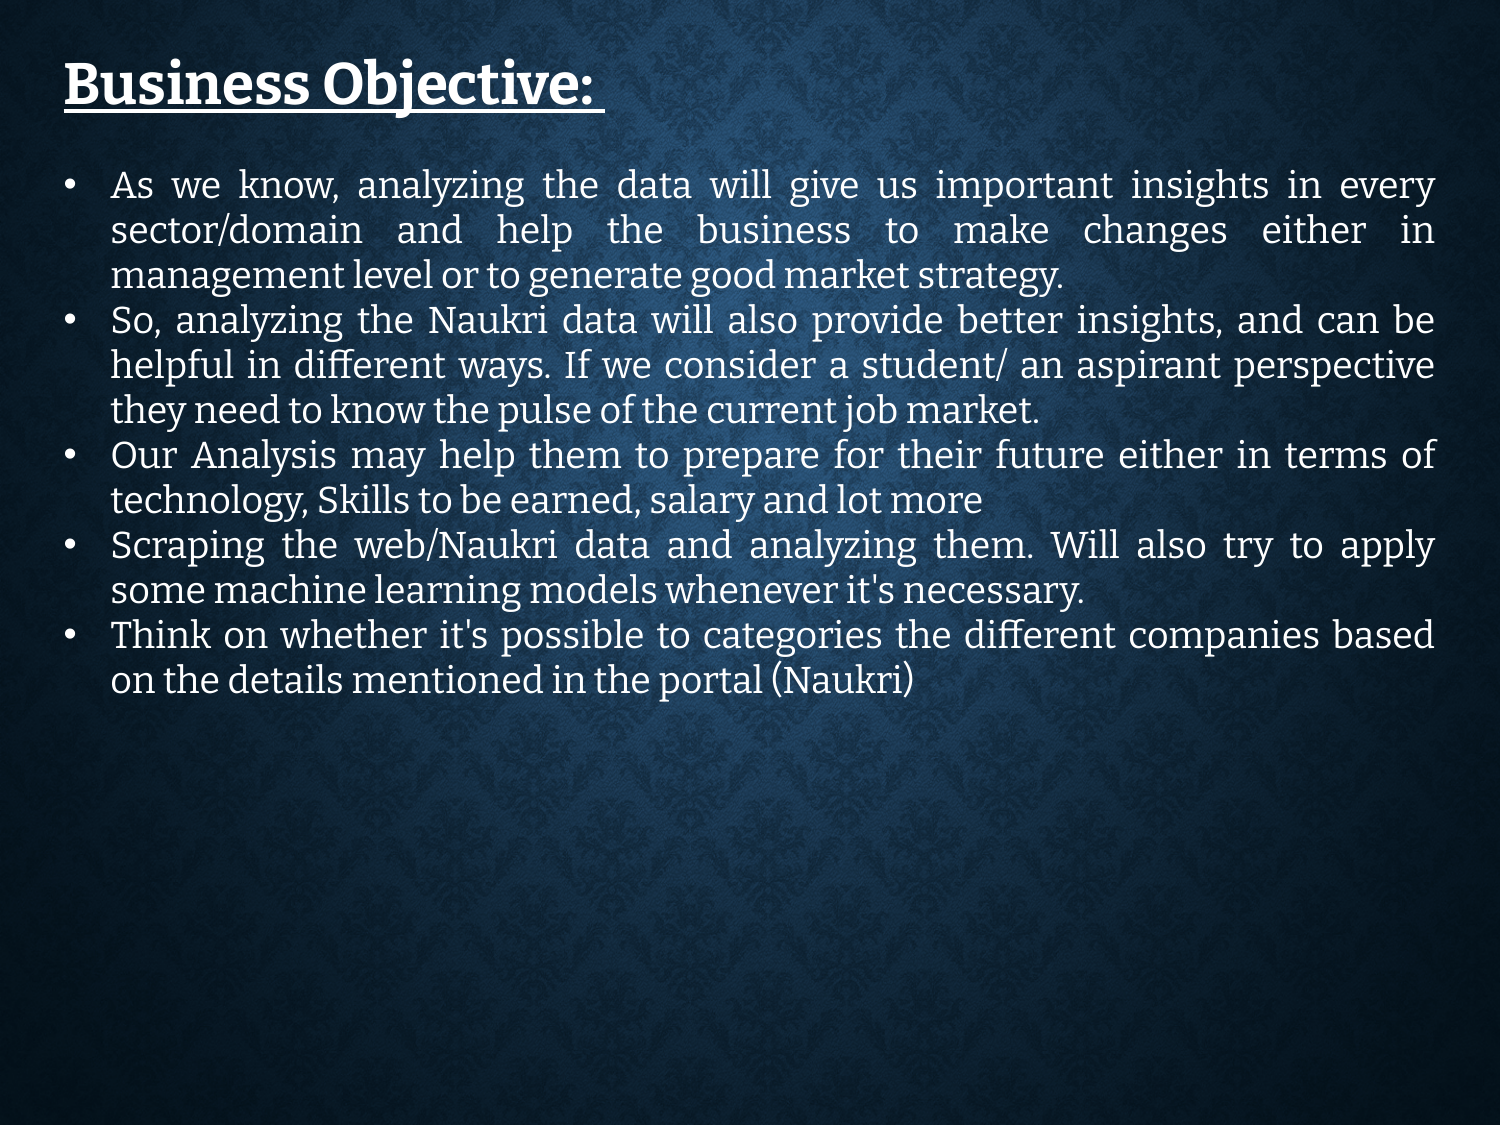

Business Objective:

As we know, analyzing the data will give us important insights in every sector/domain and help the business to make changes either in management level or to generate good market strategy.
So, analyzing the Naukri data will also provide better insights, and can be helpful in different ways. If we consider a student/ an aspirant perspective they need to know the pulse of the current job market.
Our Analysis may help them to prepare for their future either in terms of technology, Skills to be earned, salary and lot more
Scraping the web/Naukri data and analyzing them. Will also try to apply some machine learning models whenever it's necessary.
Think on whether it's possible to categories the different companies based on the details mentioned in the portal (Naukri)